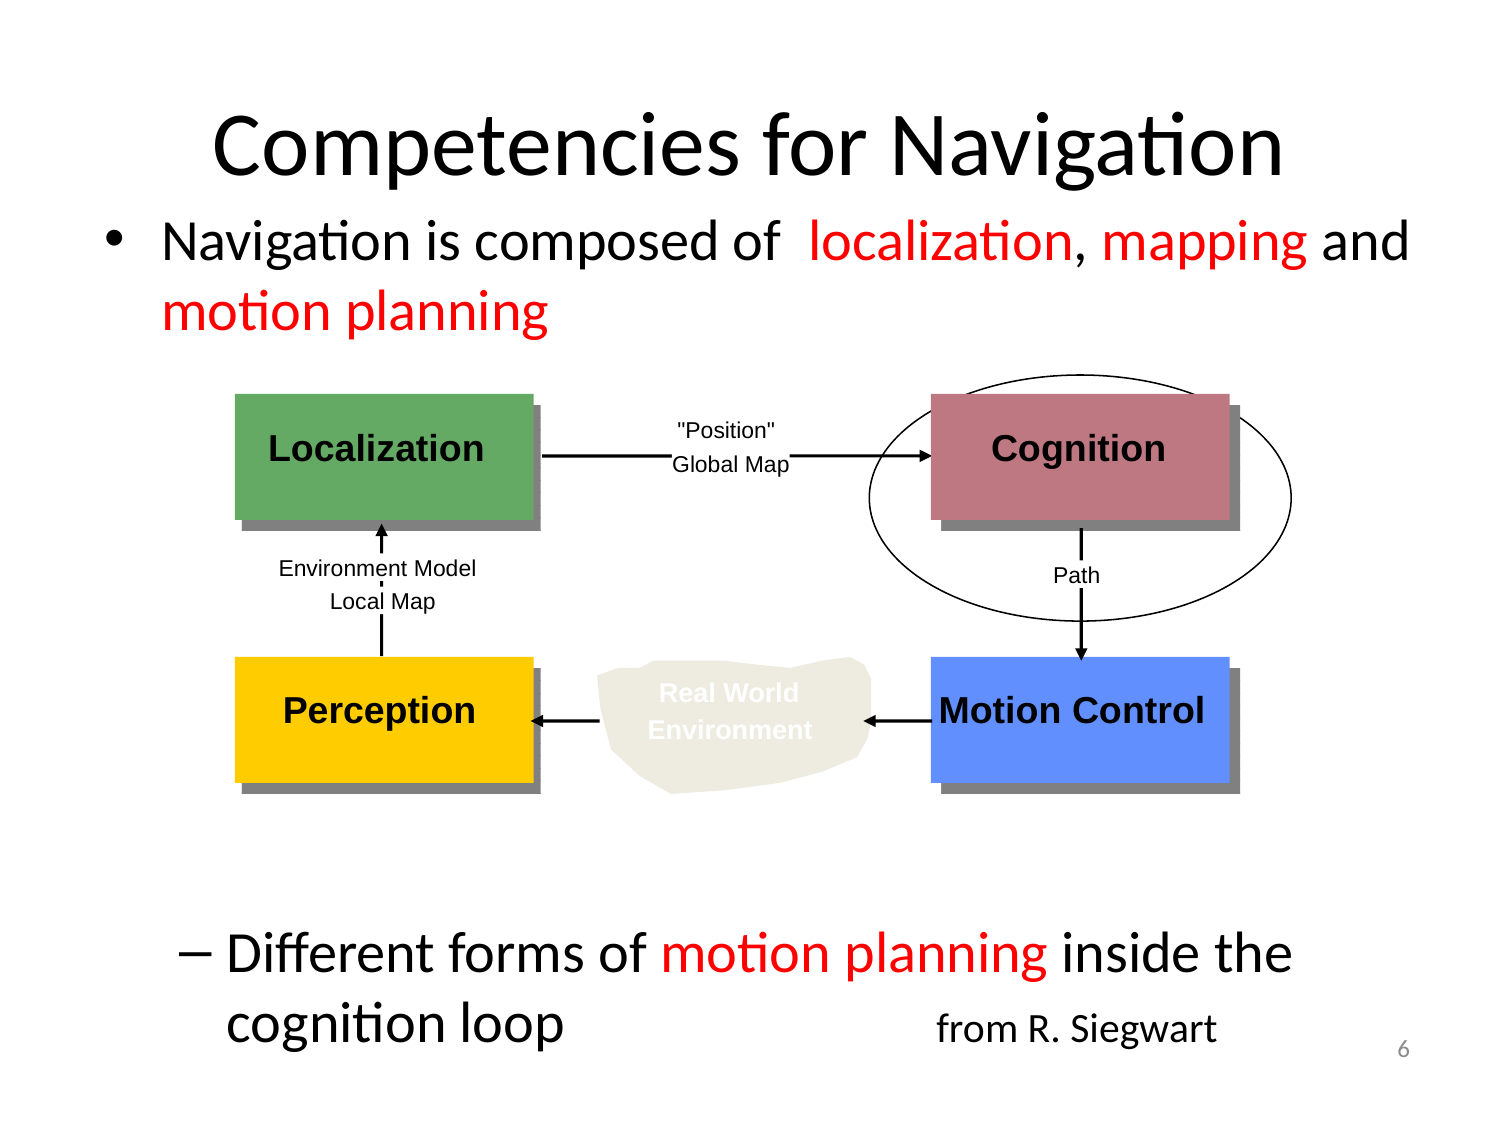

# Competencies for Navigation
Navigation is composed of  localization, mapping and motion planning

Different forms of motion planning inside the cognition loop                            from R. Siegwart

"Position"
Localization
Cognition
Global Map

Environment Model
Path
Local Map

Real World
Perception
Motion Control
Environment

6